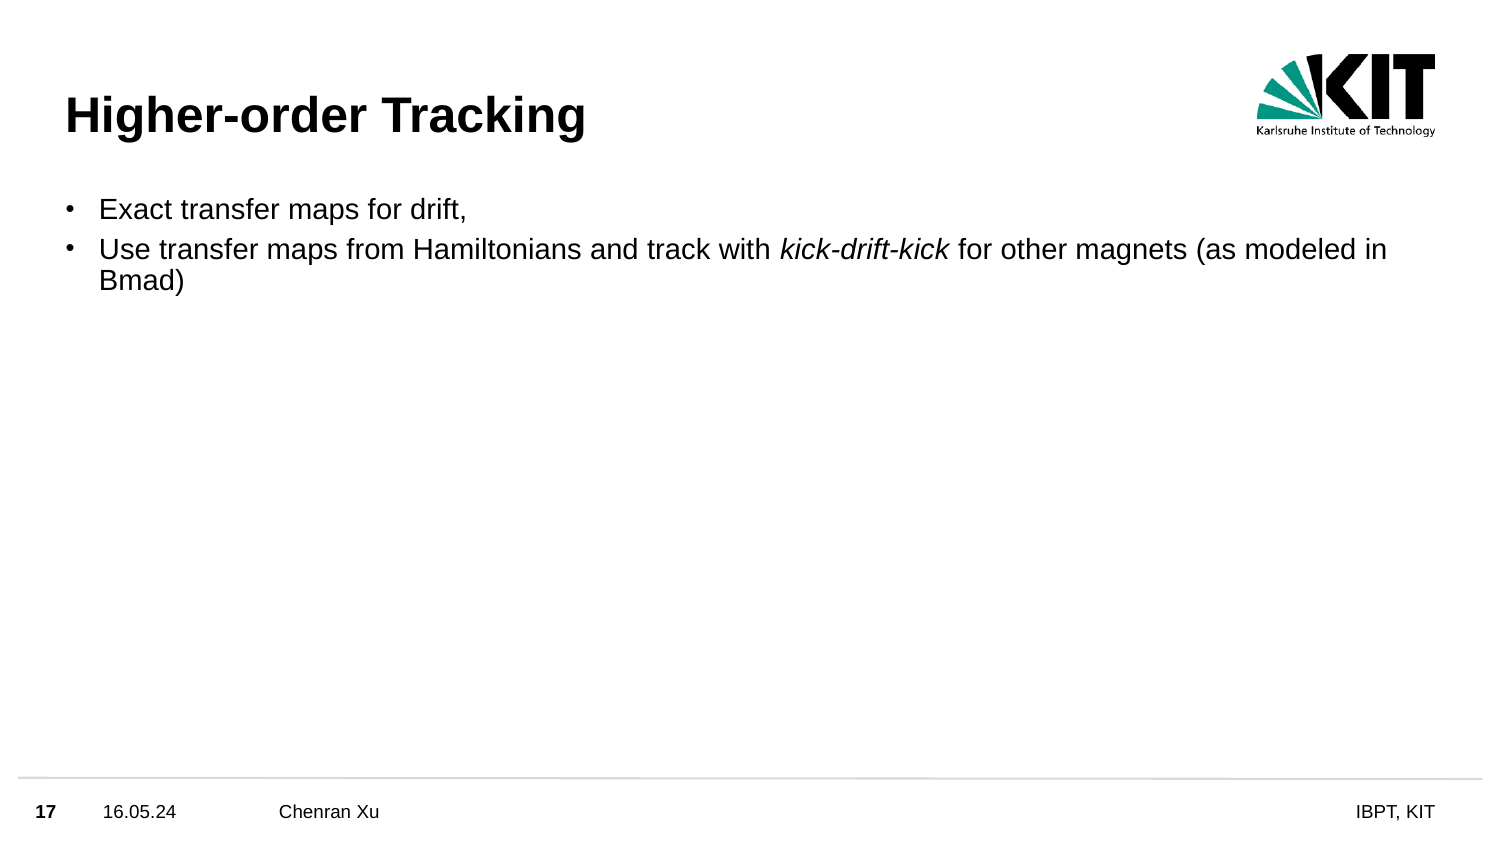

# Higher-order Tracking
Exact transfer maps for drift,
Use transfer maps from Hamiltonians and track with kick-drift-kick for other magnets (as modeled in Bmad)

17
16.05.24